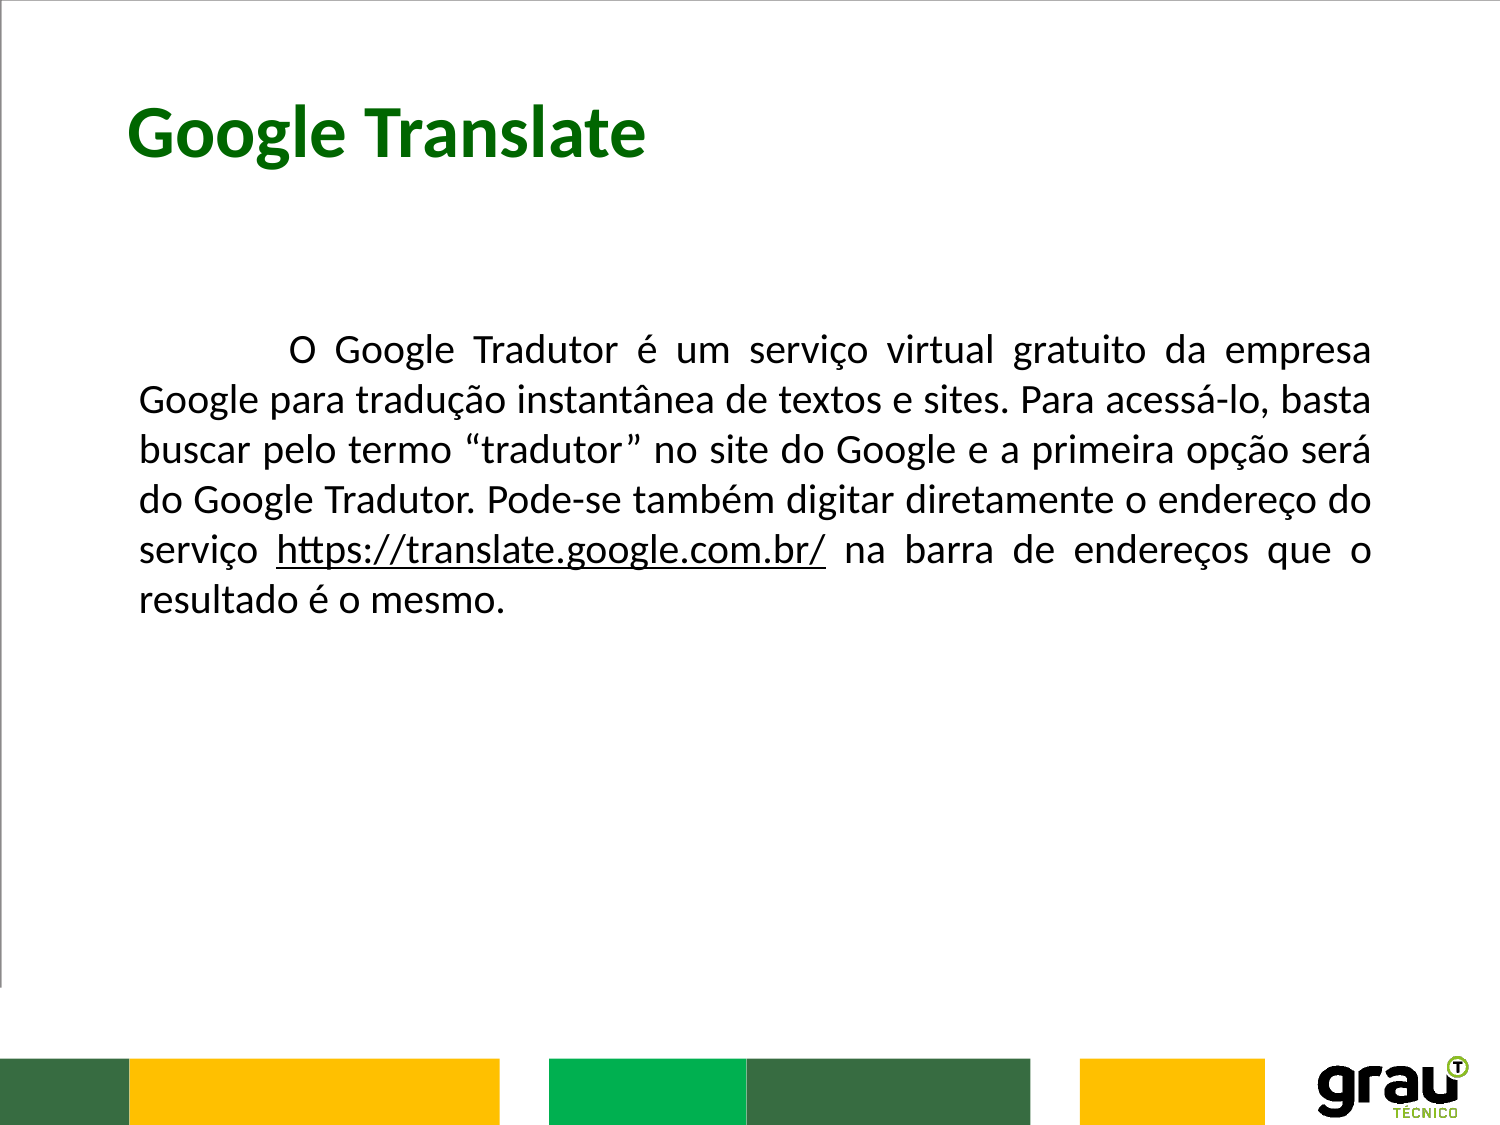

Google Translate
	O Google Tradutor é um serviço virtual gratuito da empresa Google para tradução instantânea de textos e sites. Para acessá-lo, basta buscar pelo termo “tradutor” no site do Google e a primeira opção será do Google Tradutor. Pode-se também digitar diretamente o endereço do serviço https://translate.google.com.br/ na barra de endereços que o resultado é o mesmo.